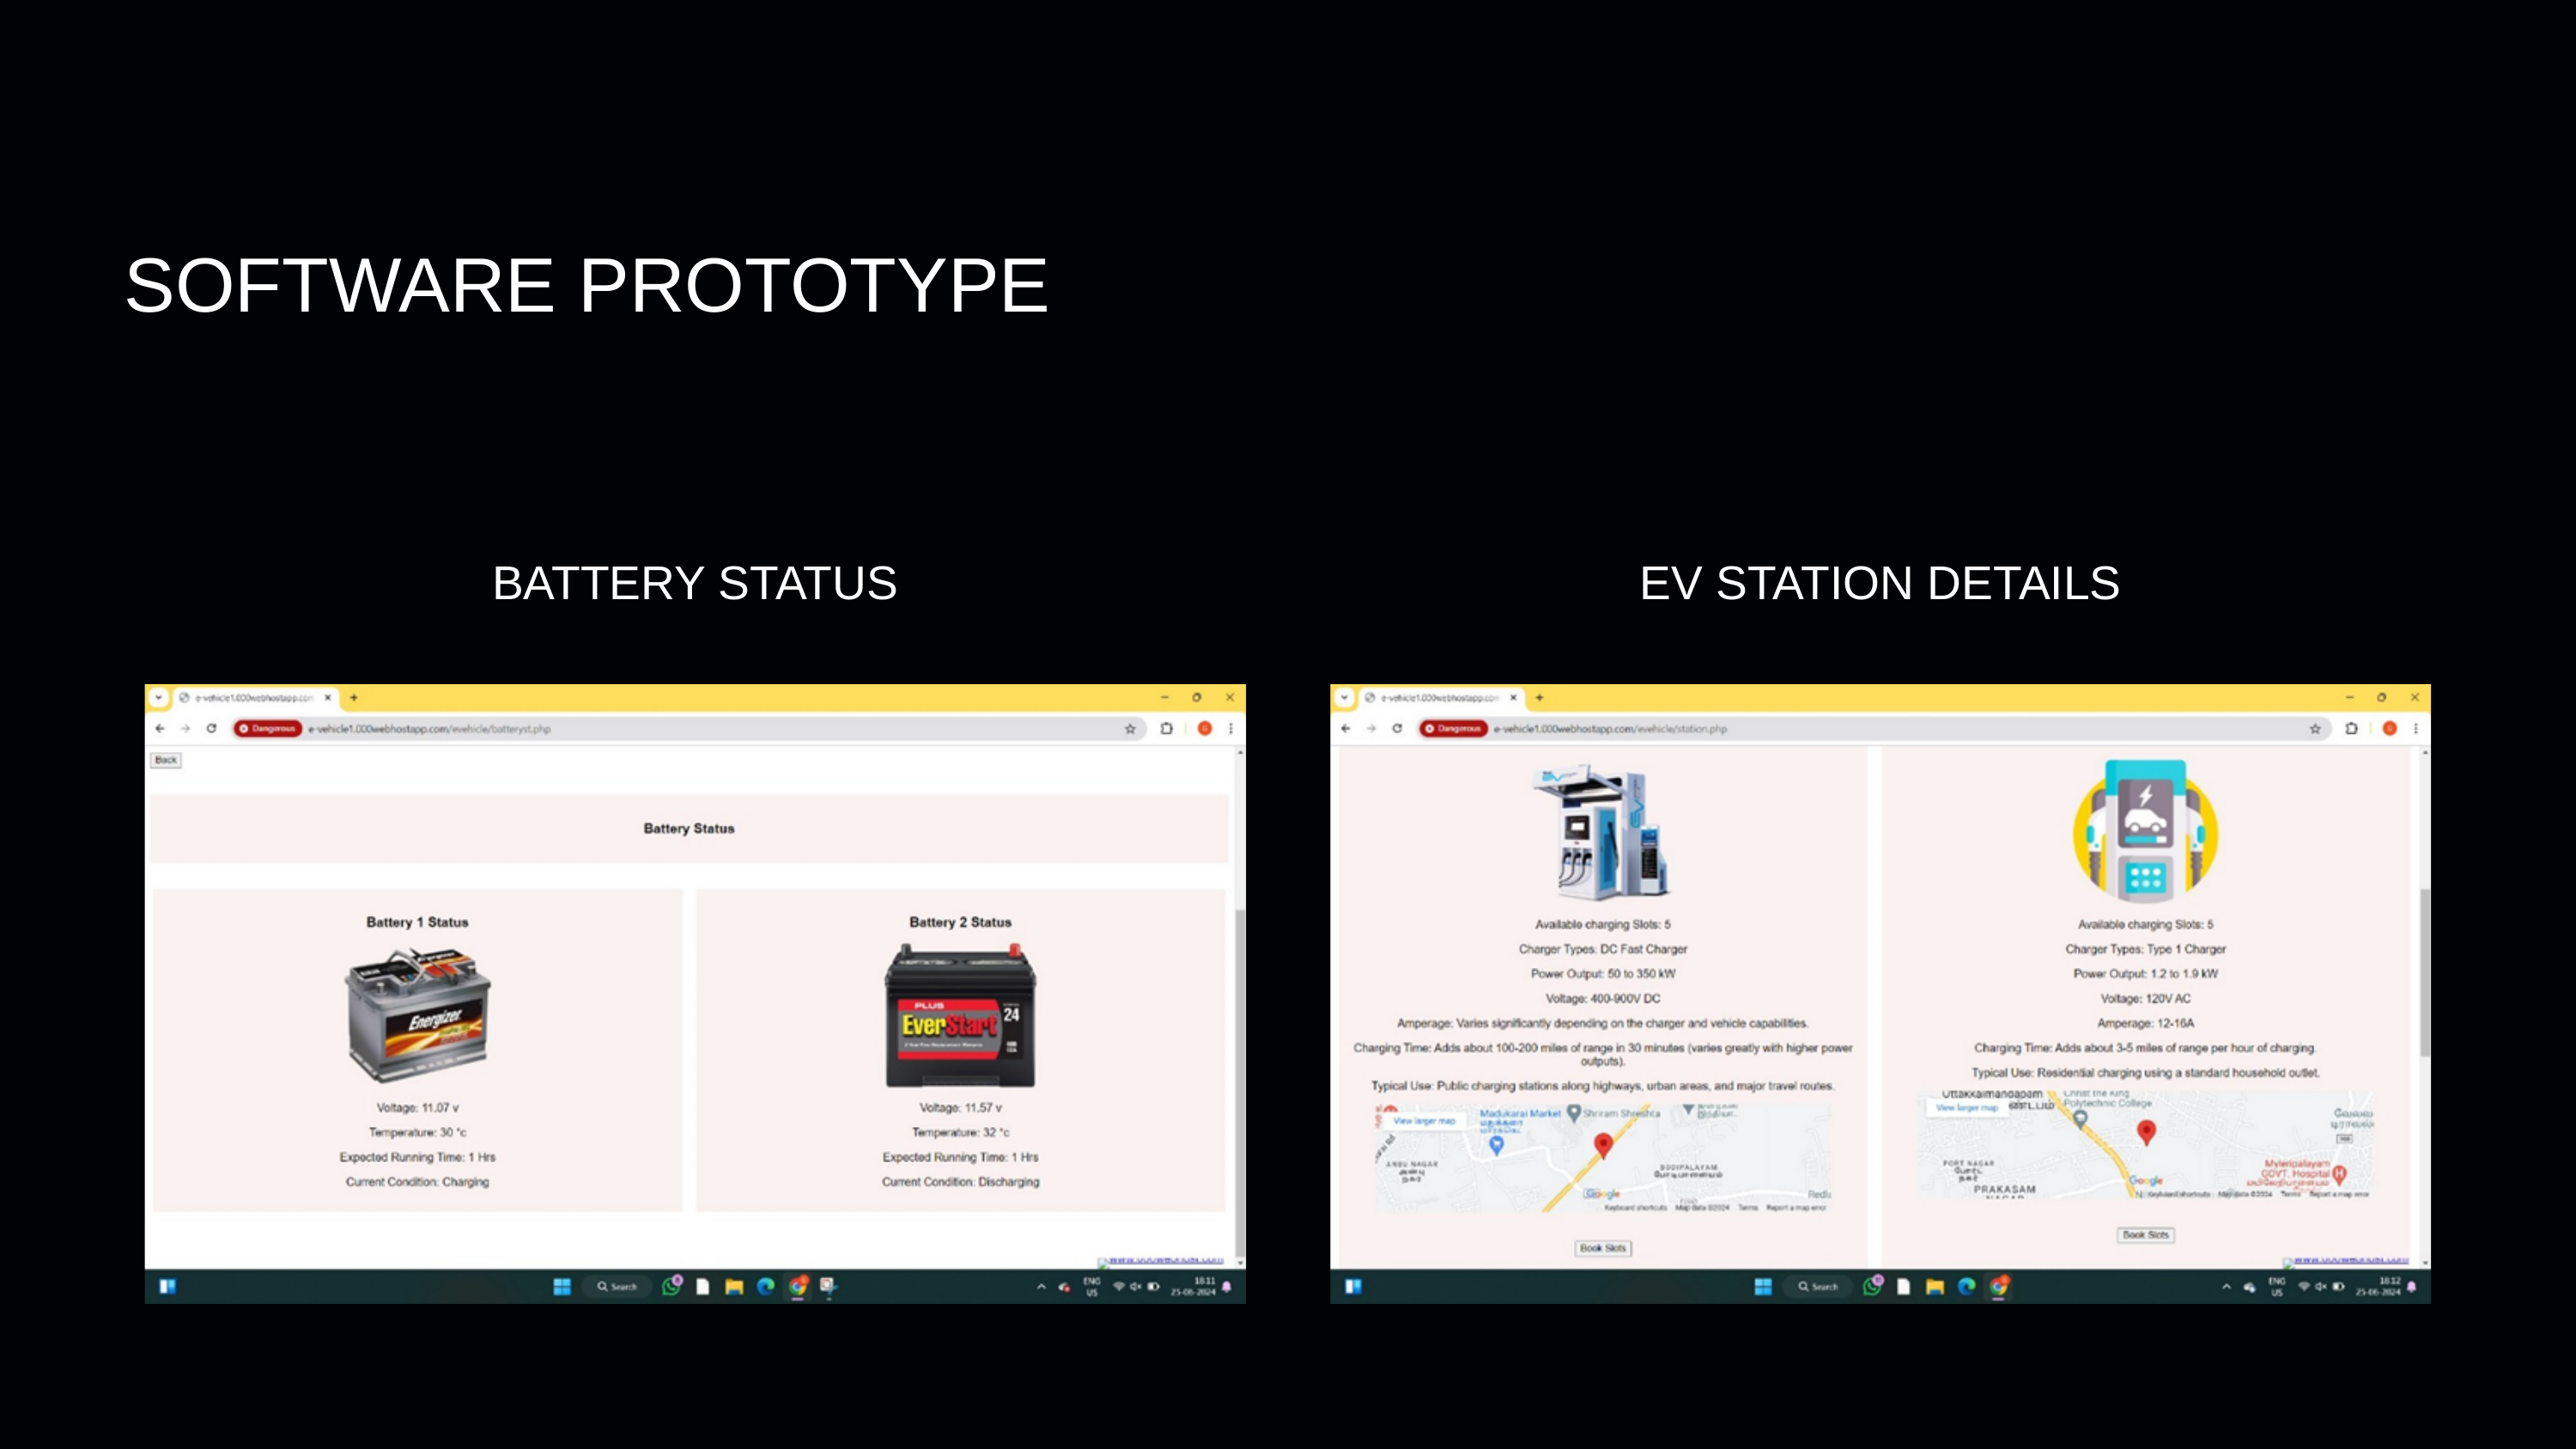

SOFTWARE PROTOTYPE
BATTERY STATUS
EV STATION DETAILS